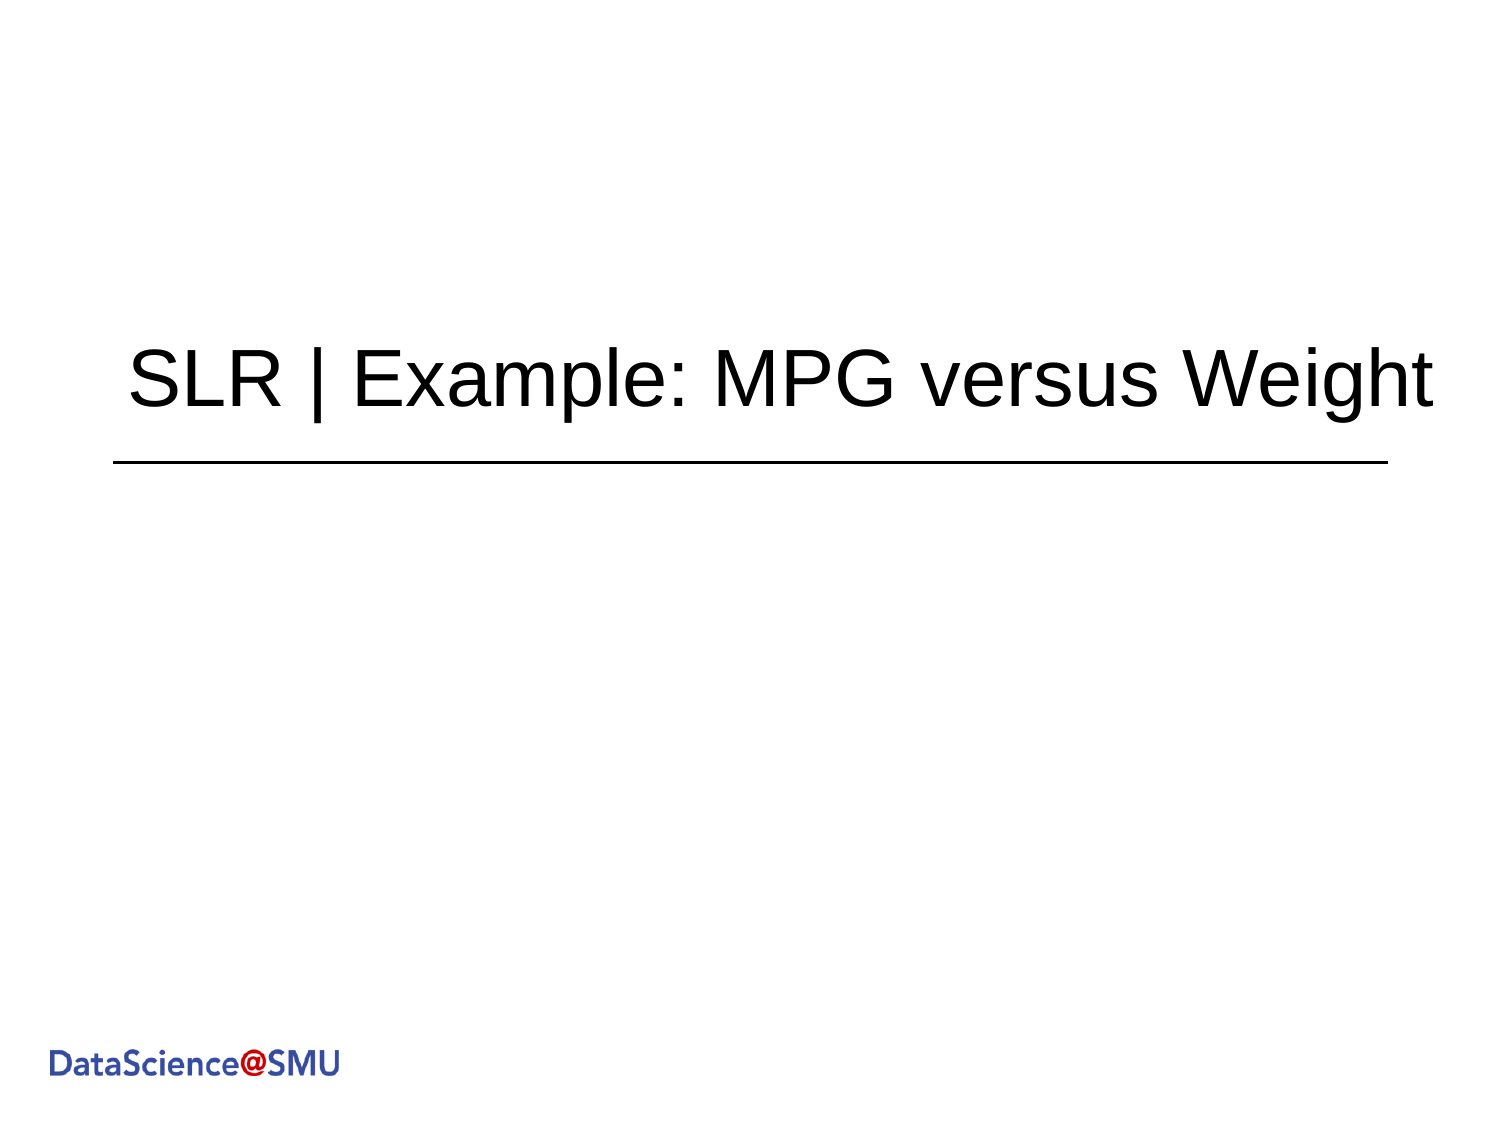

# SLR | Example: MPG versus Weight